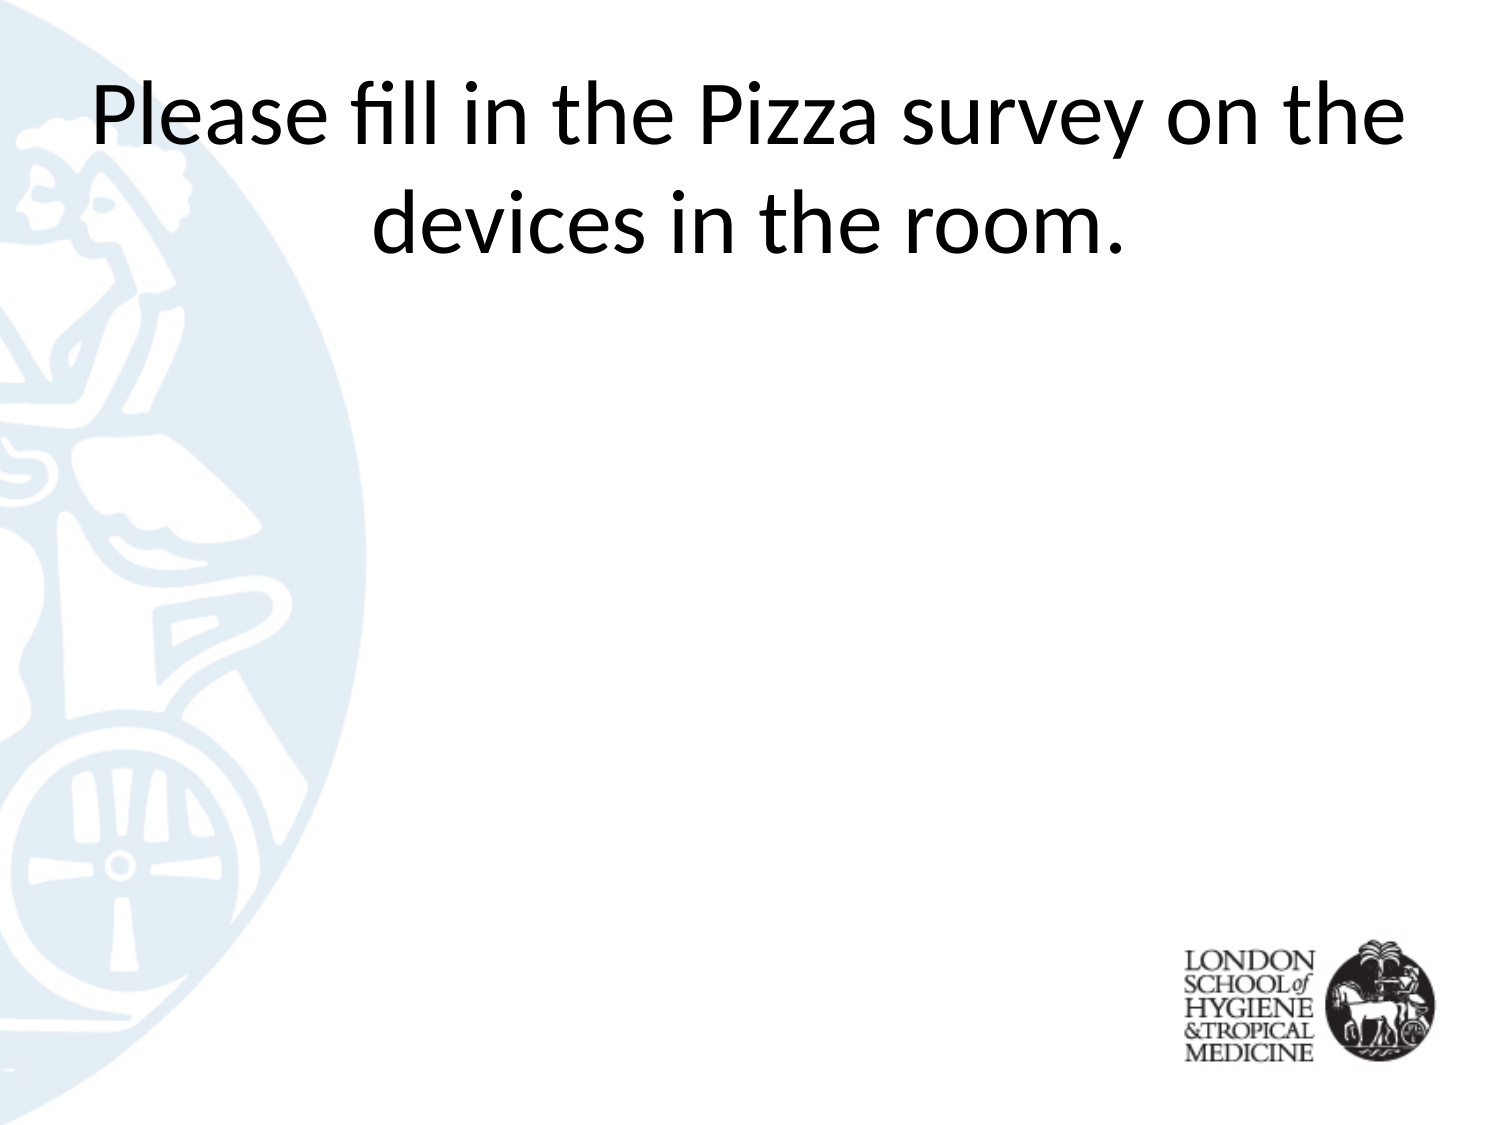

# Please fill in the Pizza survey on the devices in the room.